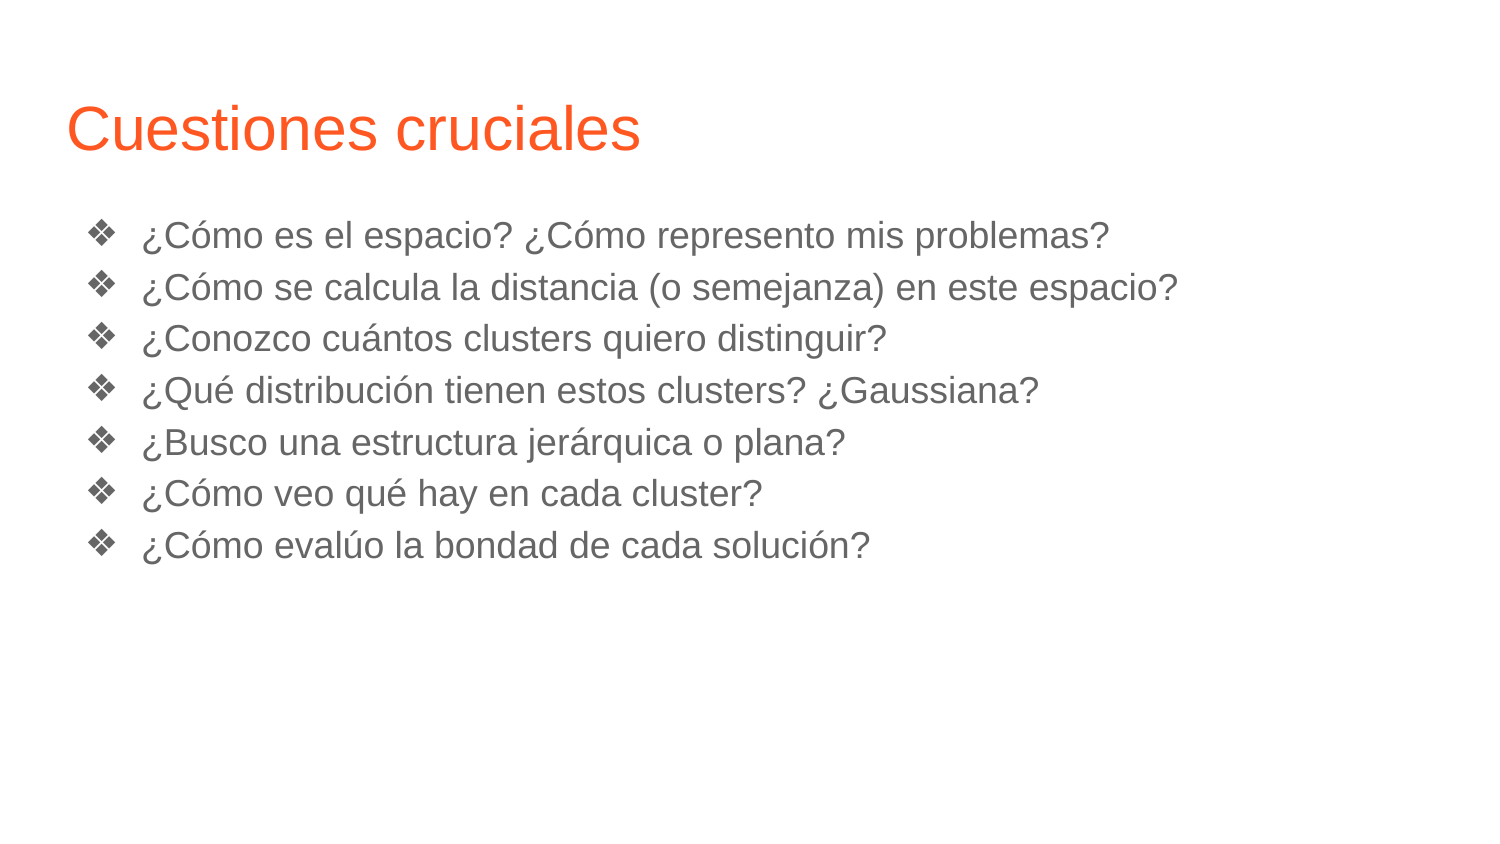

Cuestiones cruciales
¿Cómo es el espacio? ¿Cómo represento mis problemas?
¿Cómo se calcula la distancia (o semejanza) en este espacio?
¿Conozco cuántos clusters quiero distinguir?
¿Qué distribución tienen estos clusters? ¿Gaussiana?
¿Busco una estructura jerárquica o plana?
¿Cómo veo qué hay en cada cluster?
¿Cómo evalúo la bondad de cada solución?